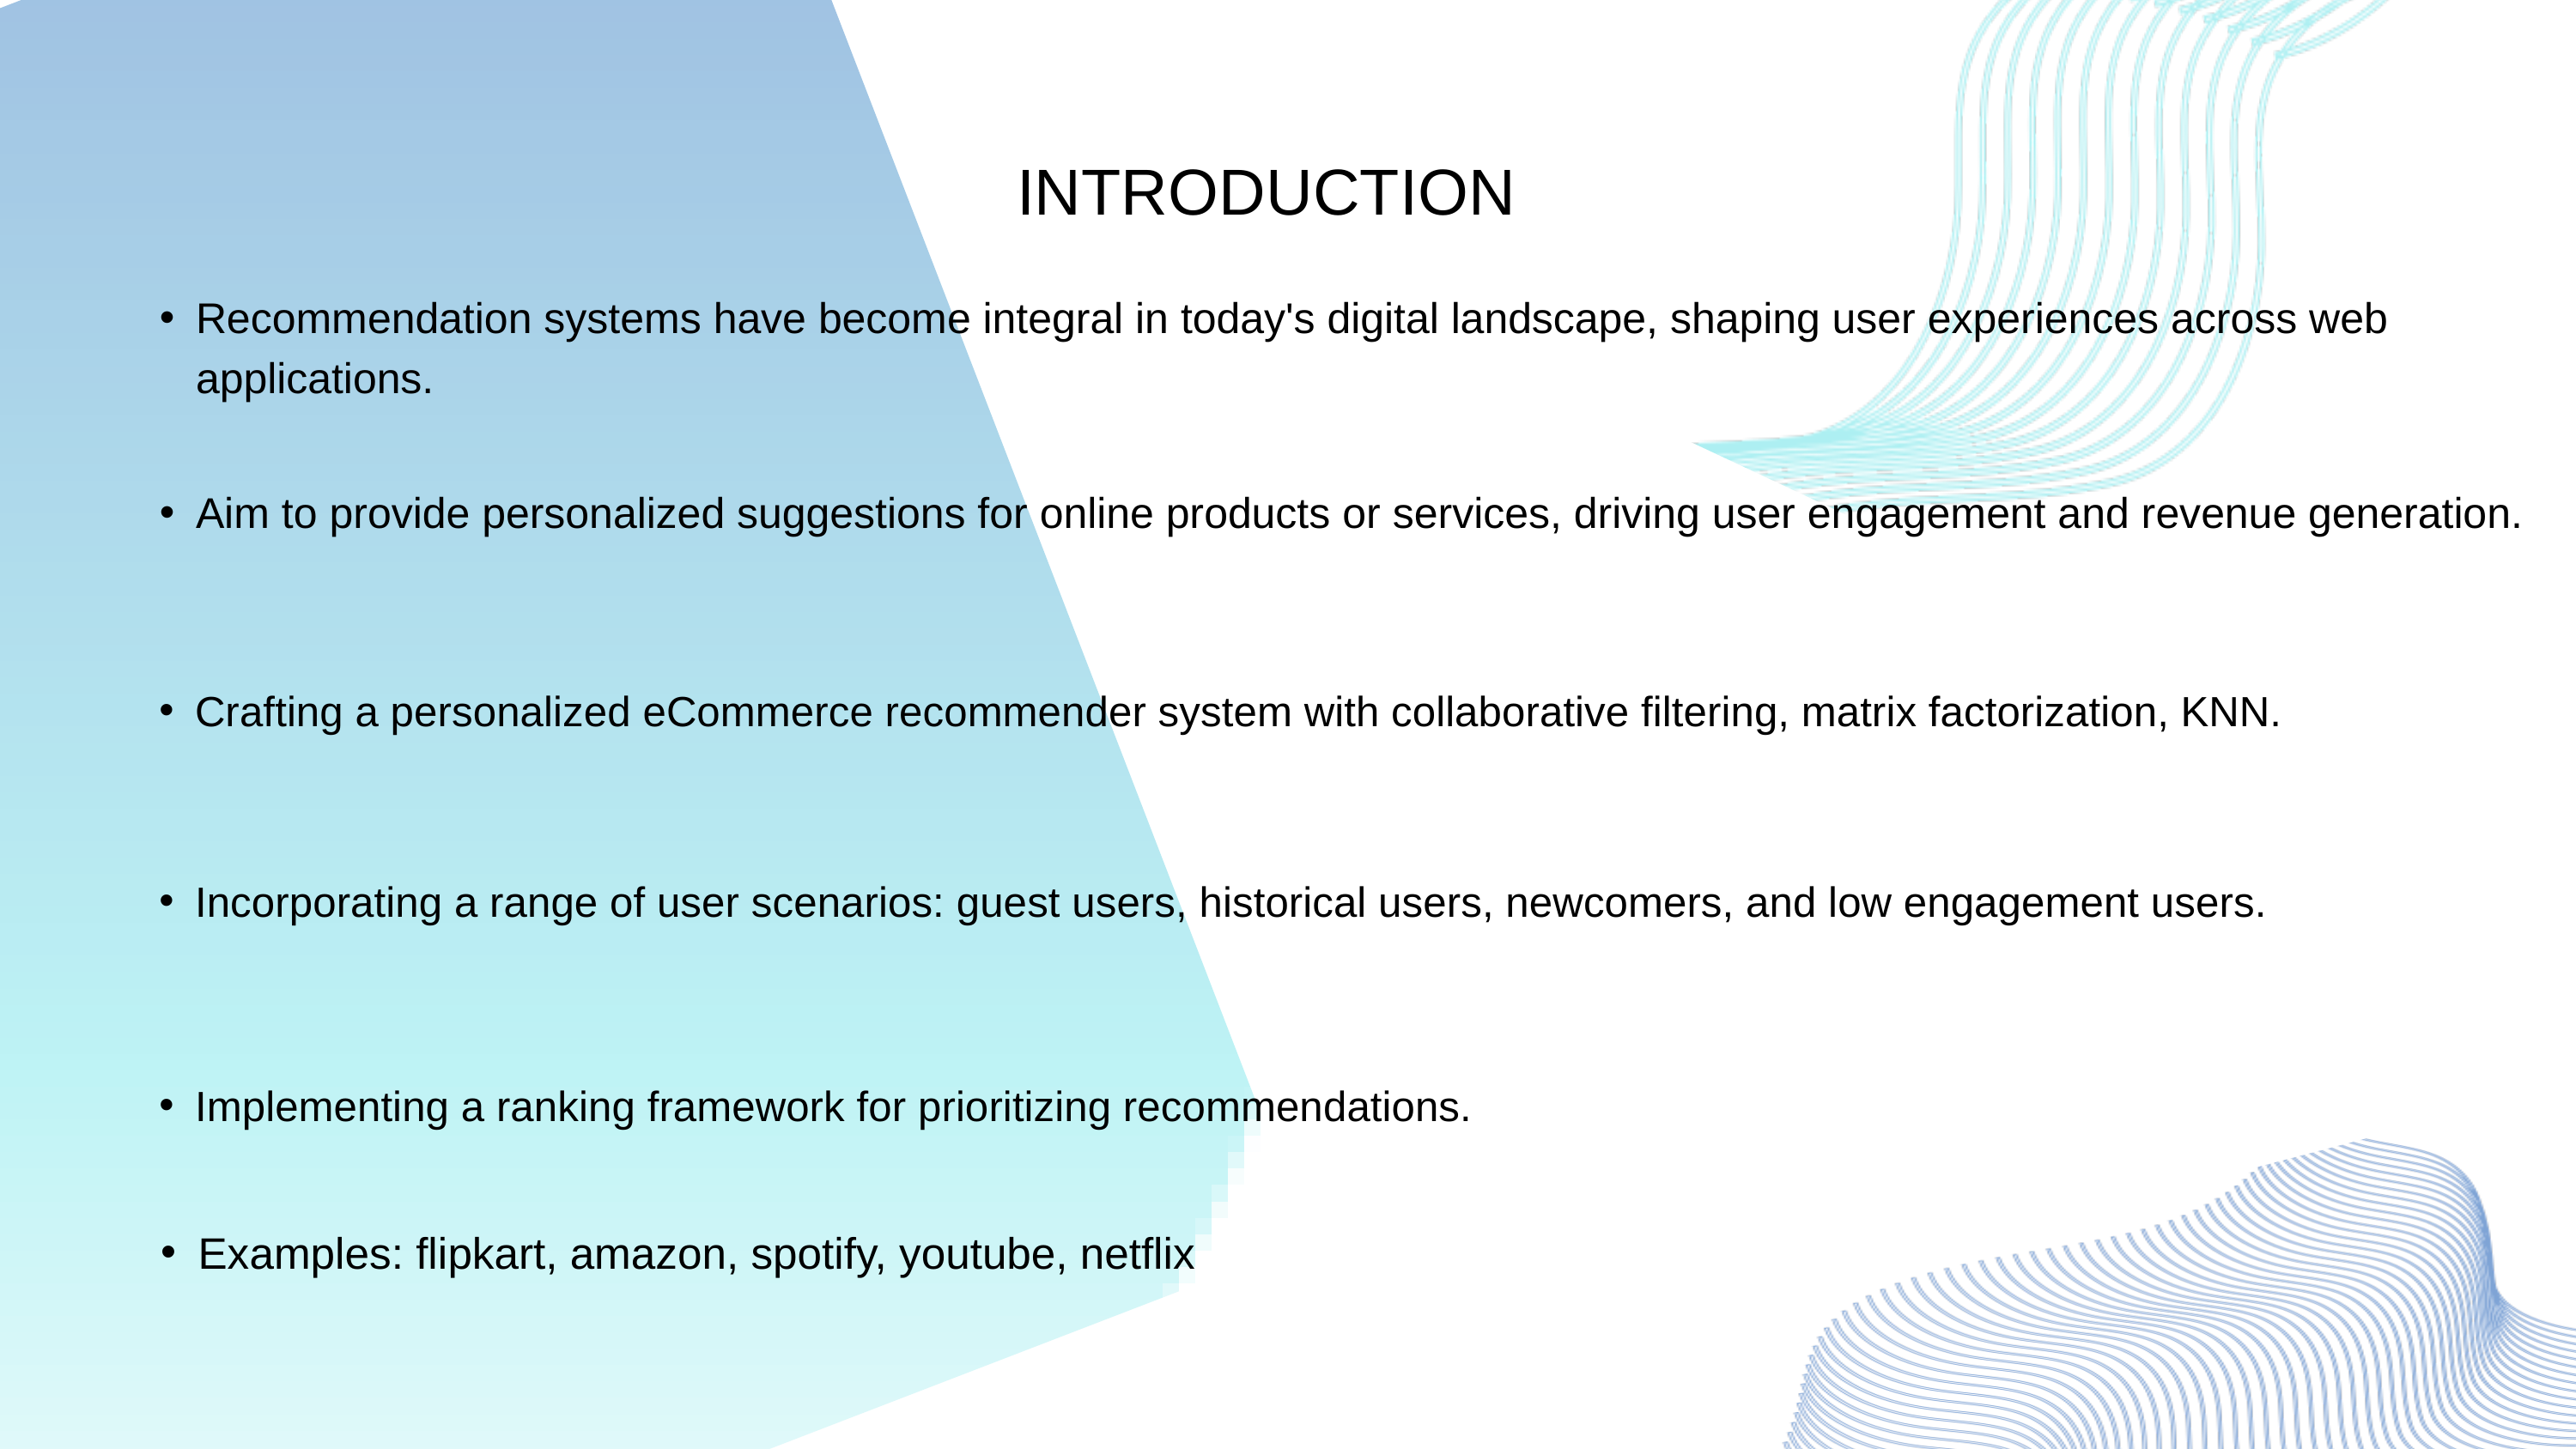

INTRODUCTION
Recommendation systems have become integral in today's digital landscape, shaping user experiences across web applications.
Aim to provide personalized suggestions for online products or services, driving user engagement and revenue generation.
Crafting a personalized eCommerce recommender system with collaborative filtering, matrix factorization, KNN.
Incorporating a range of user scenarios: guest users, historical users, newcomers, and low engagement users.

Implementing a ranking framework for prioritizing recommendations.
Examples: flipkart, amazon, spotify, youtube, netflix